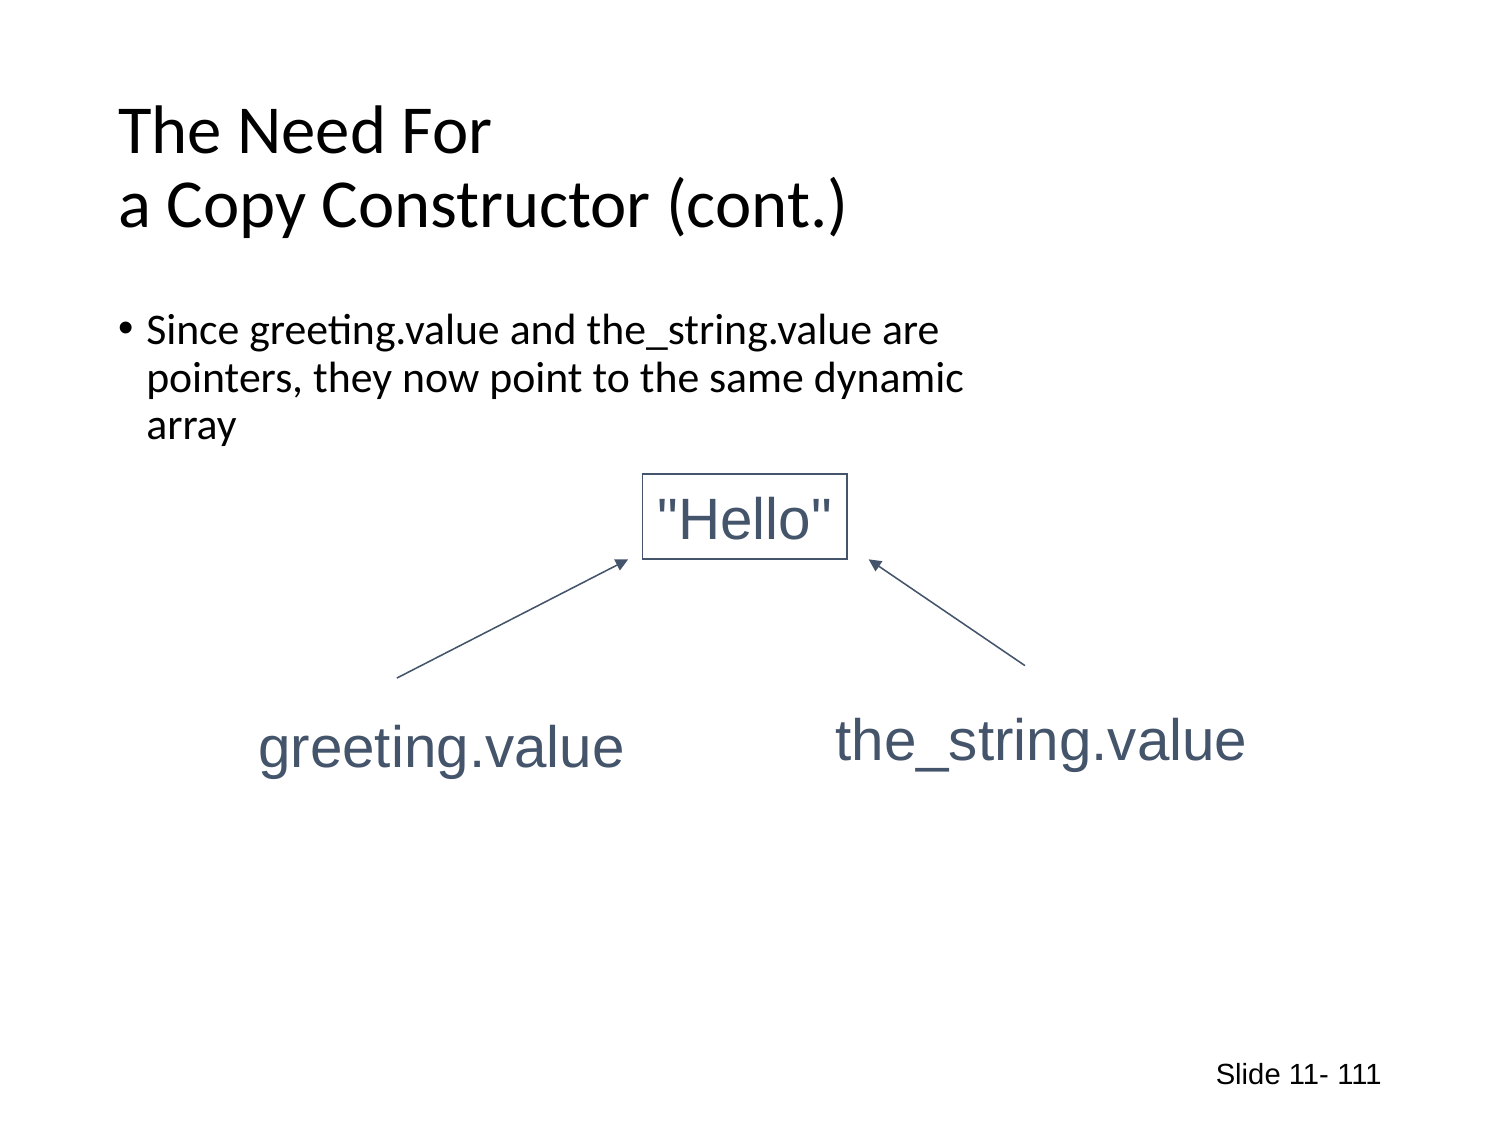

# The Need For a Copy Constructor (cont.)
Since greeting.value and the_string.value are
pointers, they now point to the same dynamic
array
"Hello"

the_string.value
greeting.value
Slide 11- 111